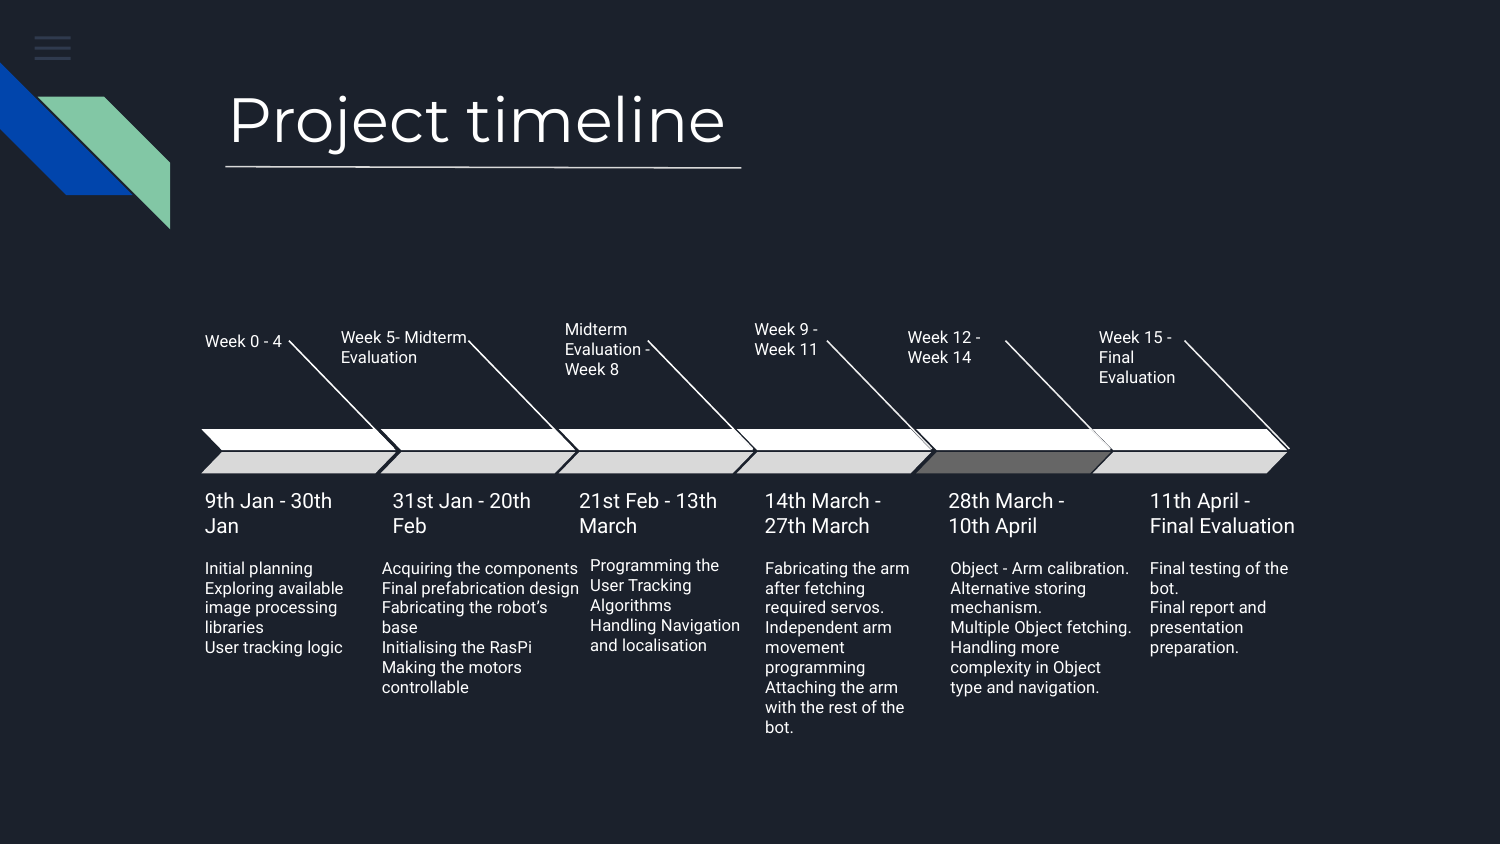

# Project timeline
Midterm Evaluation - Week 8

Week 9 - Week 11
Week 5- Midterm Evaluation

Week 12 - Week 14

Week 15 - Final Evaluation
Week 0 - 4

9th Jan - 30th Jan
31st Jan - 20th Feb
21st Feb - 13th March
14th March - 27th March
28th March - 10th April
11th April -
Final Evaluation
Programming the User Tracking Algorithms
Handling Navigation and localisation
Initial planning
Exploring available image processing libraries
User tracking logic
Fabricating the arm after fetching required servos.
Independent arm movement programming
Attaching the arm with the rest of the bot.

Final testing of the bot.
Final report and presentation preparation.

Acquiring the components
Final prefabrication design
Fabricating the robot’s base
Initialising the RasPi
Making the motors controllable
Object - Arm calibration.
Alternative storing mechanism.
Multiple Object fetching.
Handling more complexity in Object type and navigation.